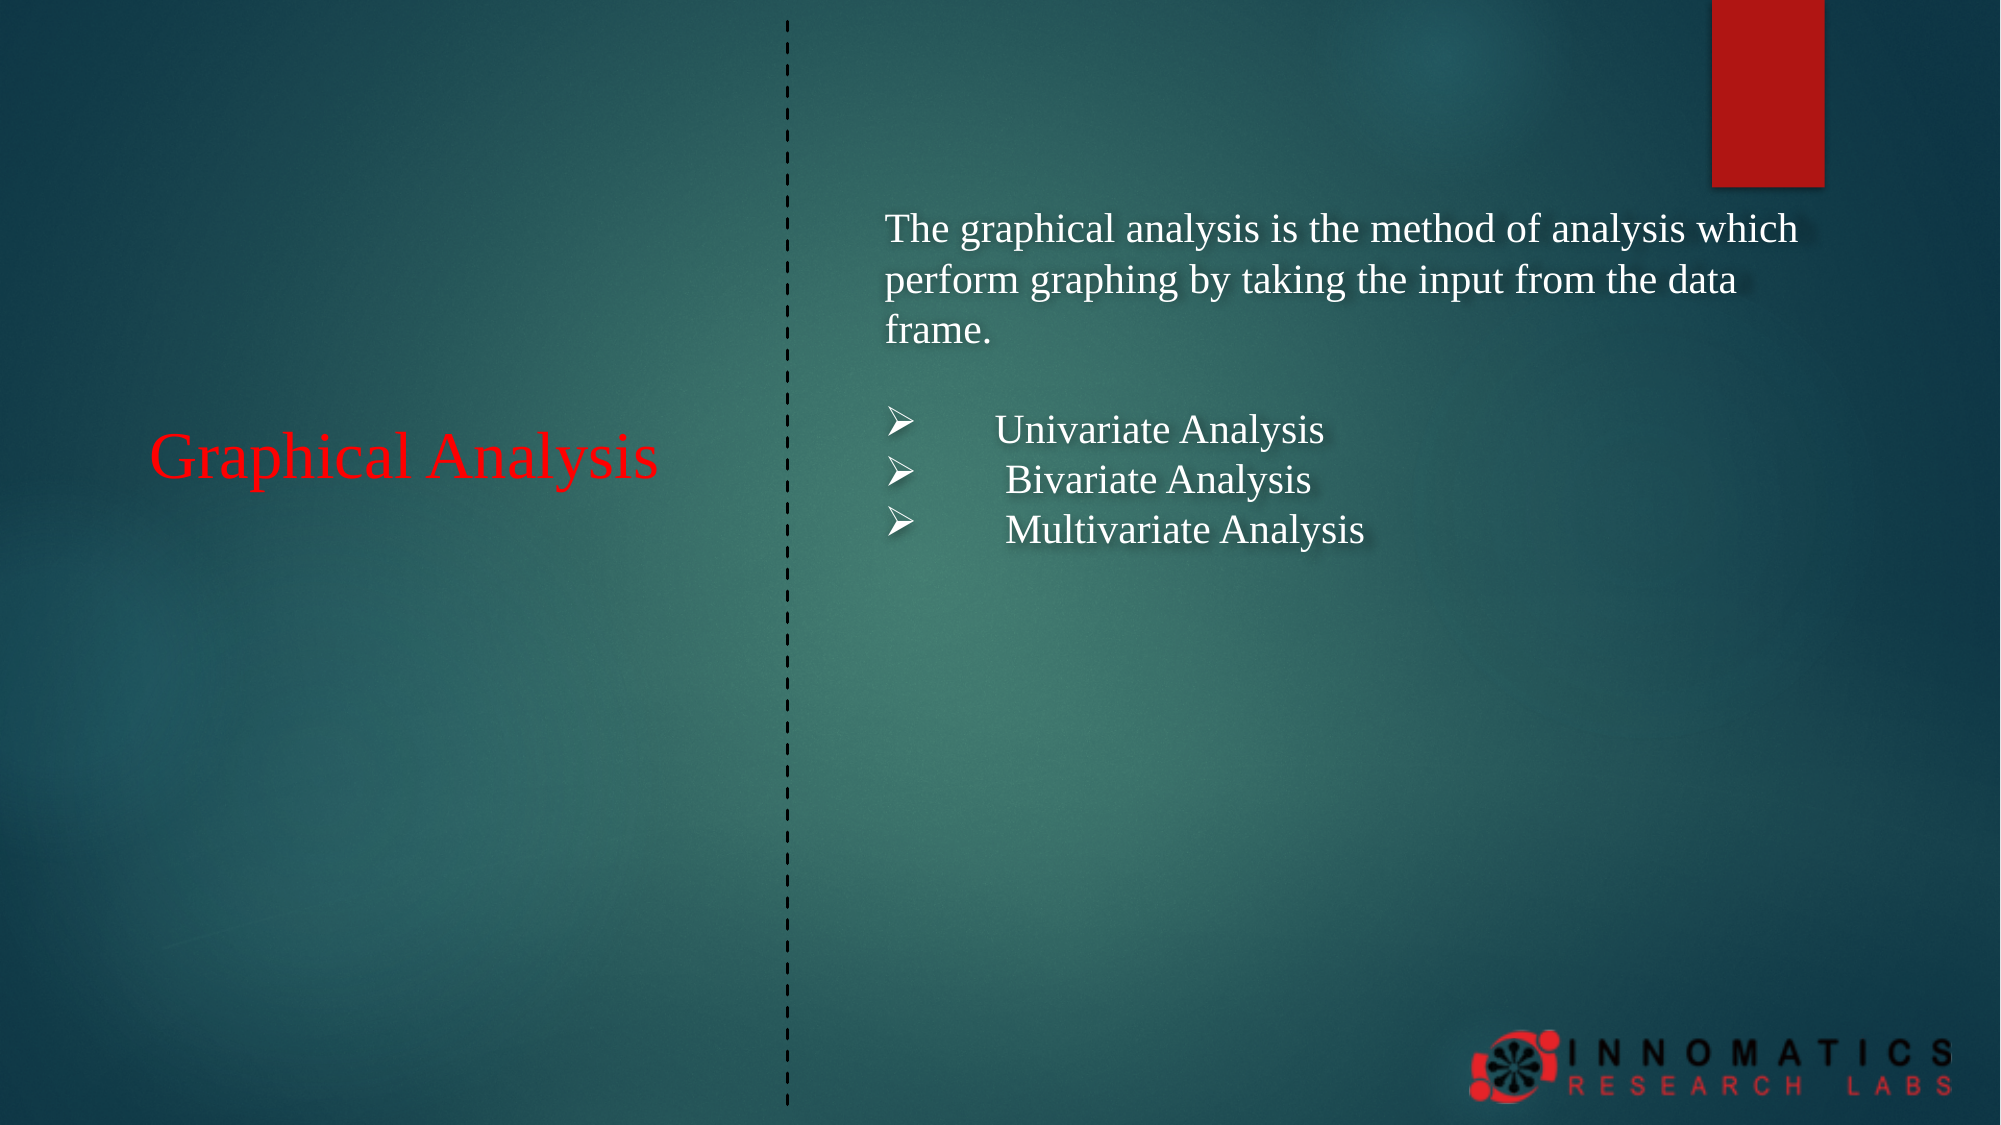

The graphical analysis is the method of analysis which perform graphing by taking the input from the data frame.

      Univariate Analysis
       Bivariate Analysis
       Multivariate Analysis

Graphical Analysis